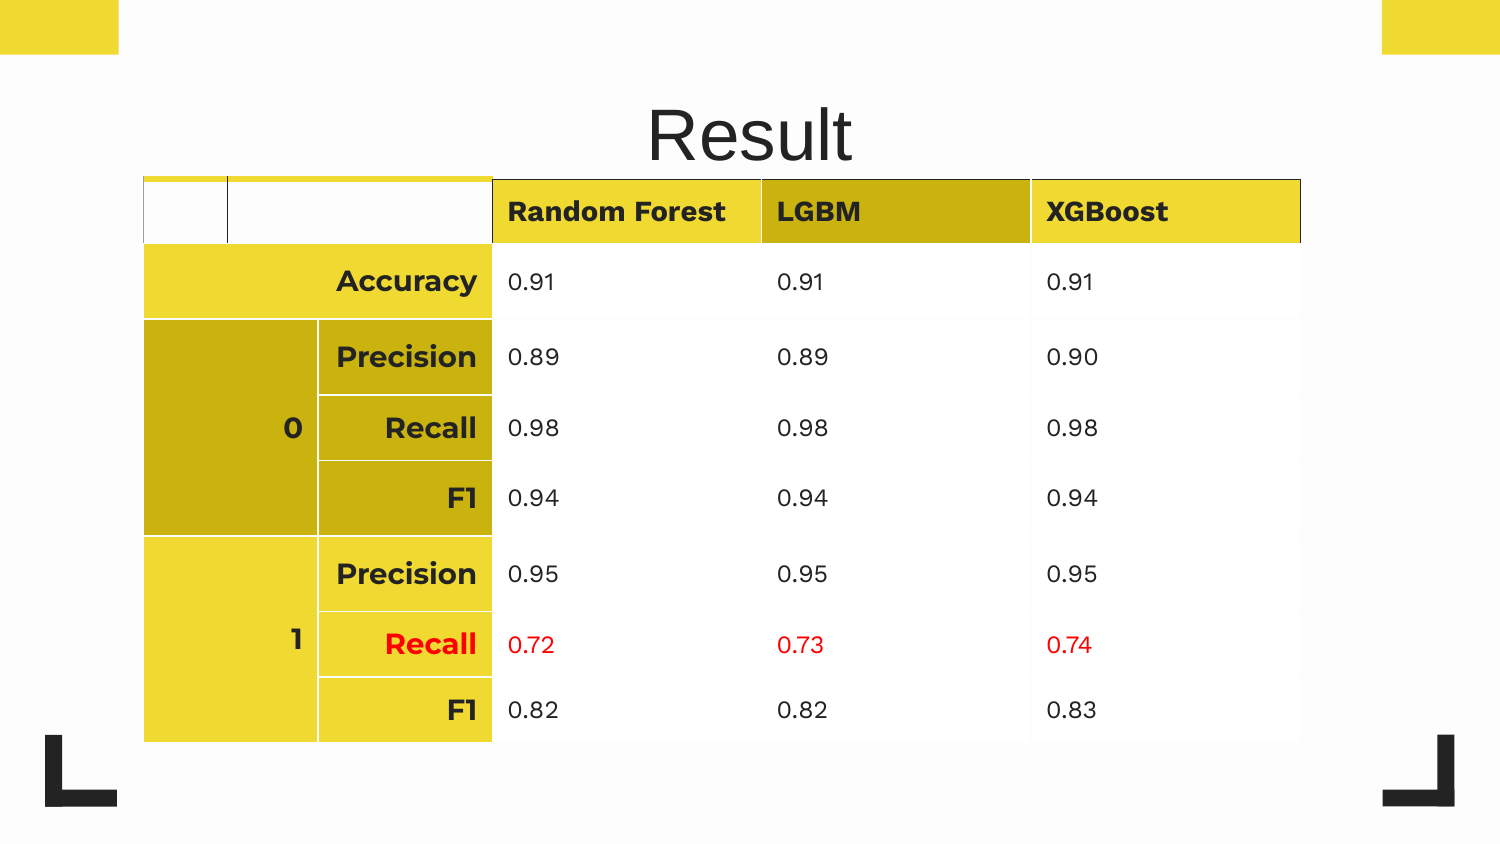

# Result
|  |  |  | Random Forest | LGBM | XGBoost |
| --- | --- | --- | --- | --- | --- |
| Accuracy |  |  | 0.91 | 0.91 | 0.91 |
| 0 |  | Precision | 0.89 | 0.89 | 0.90 |
|  |  | Recall | 0.98 | 0.98 | 0.98 |
|  |  | F1 | 0.94 | 0.94 | 0.94 |
| 1 |  | Precision | 0.95 | 0.95 | 0.95 |
|  |  | Recall | 0.72 | 0.73 | 0.74 |
|  |  | F1 | 0.82 | 0.82 | 0.83 |